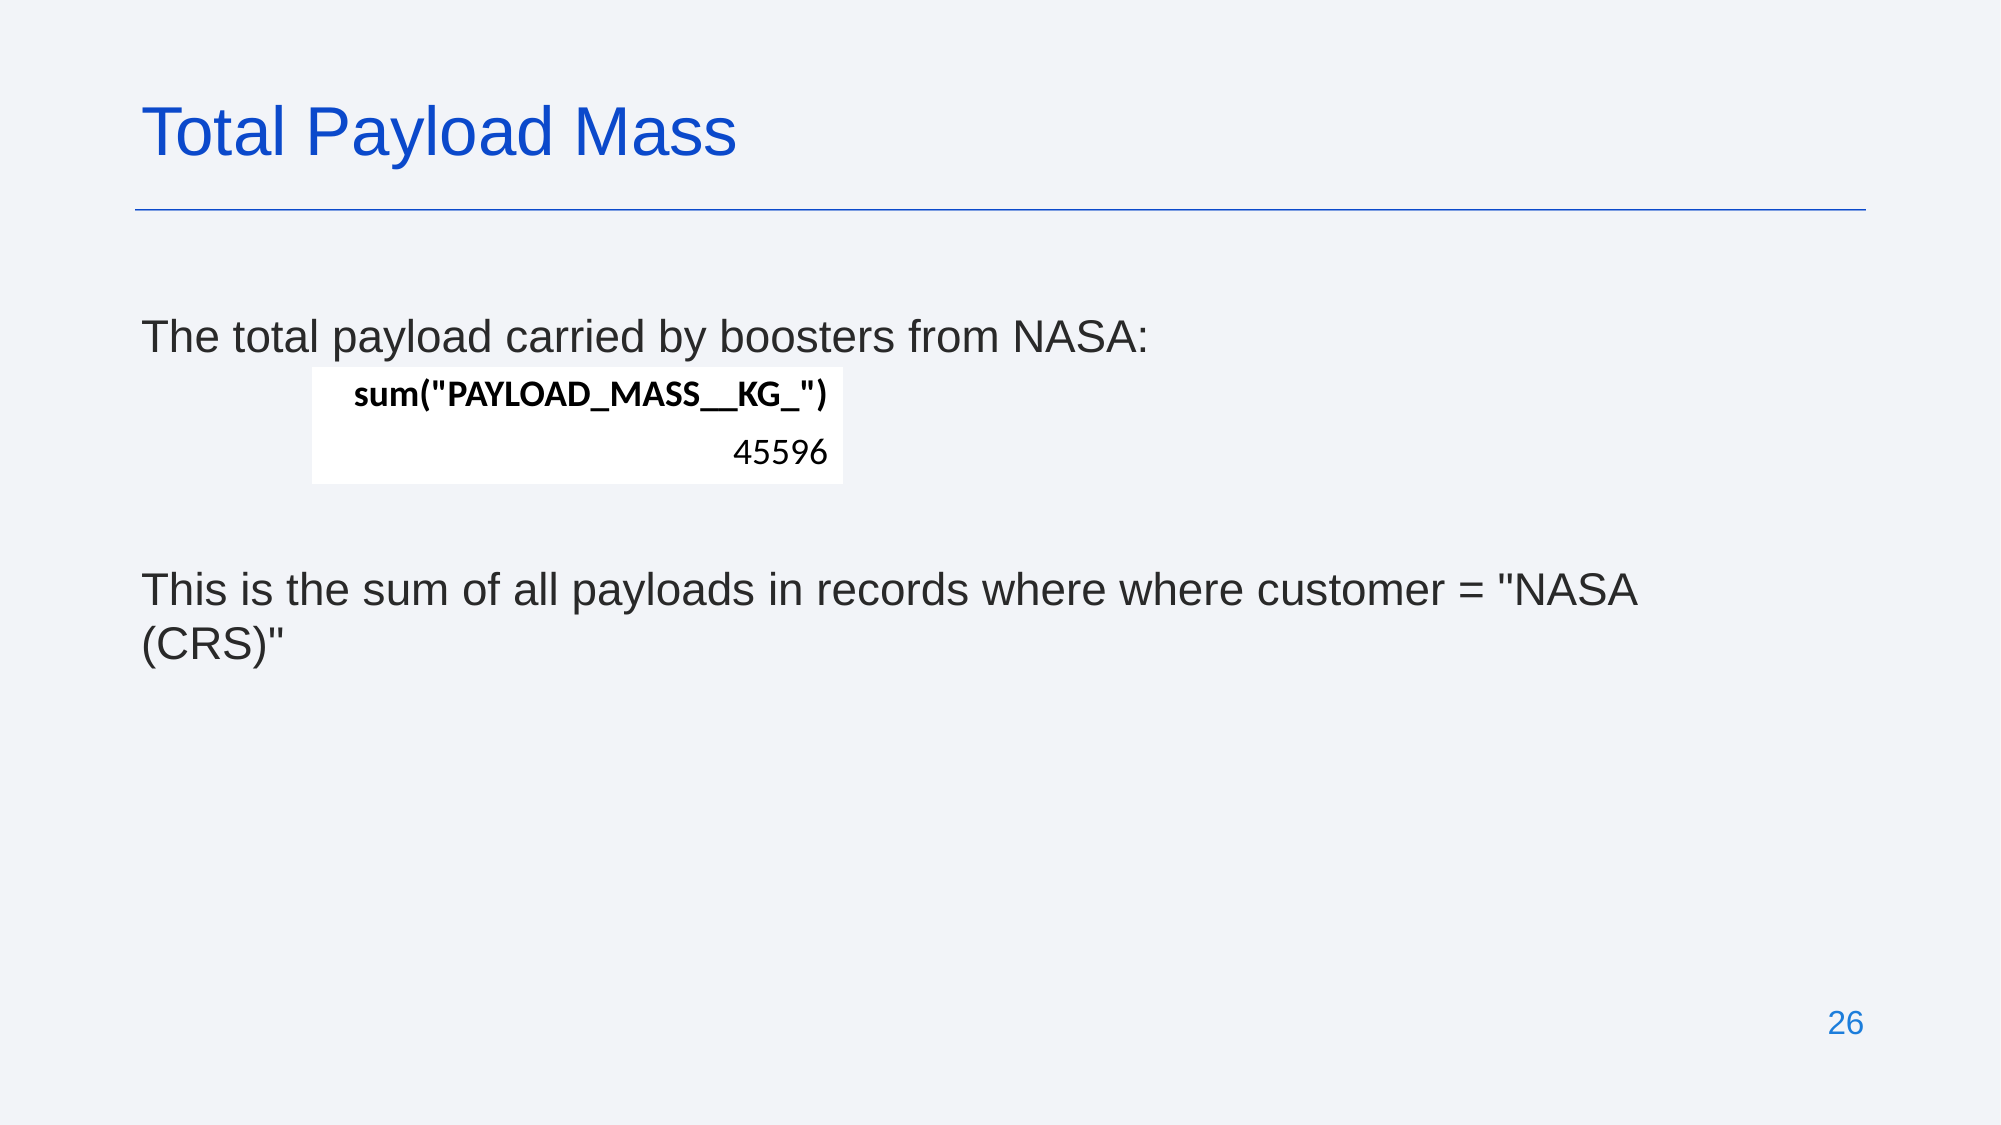

Total Payload Mass
The total payload carried by boosters from NASA:

This is the sum of all payloads in records where where customer = "NASA (CRS)"

| sum("PAYLOAD\_MASS\_\_KG\_") |
| --- |
| 45596 |
26